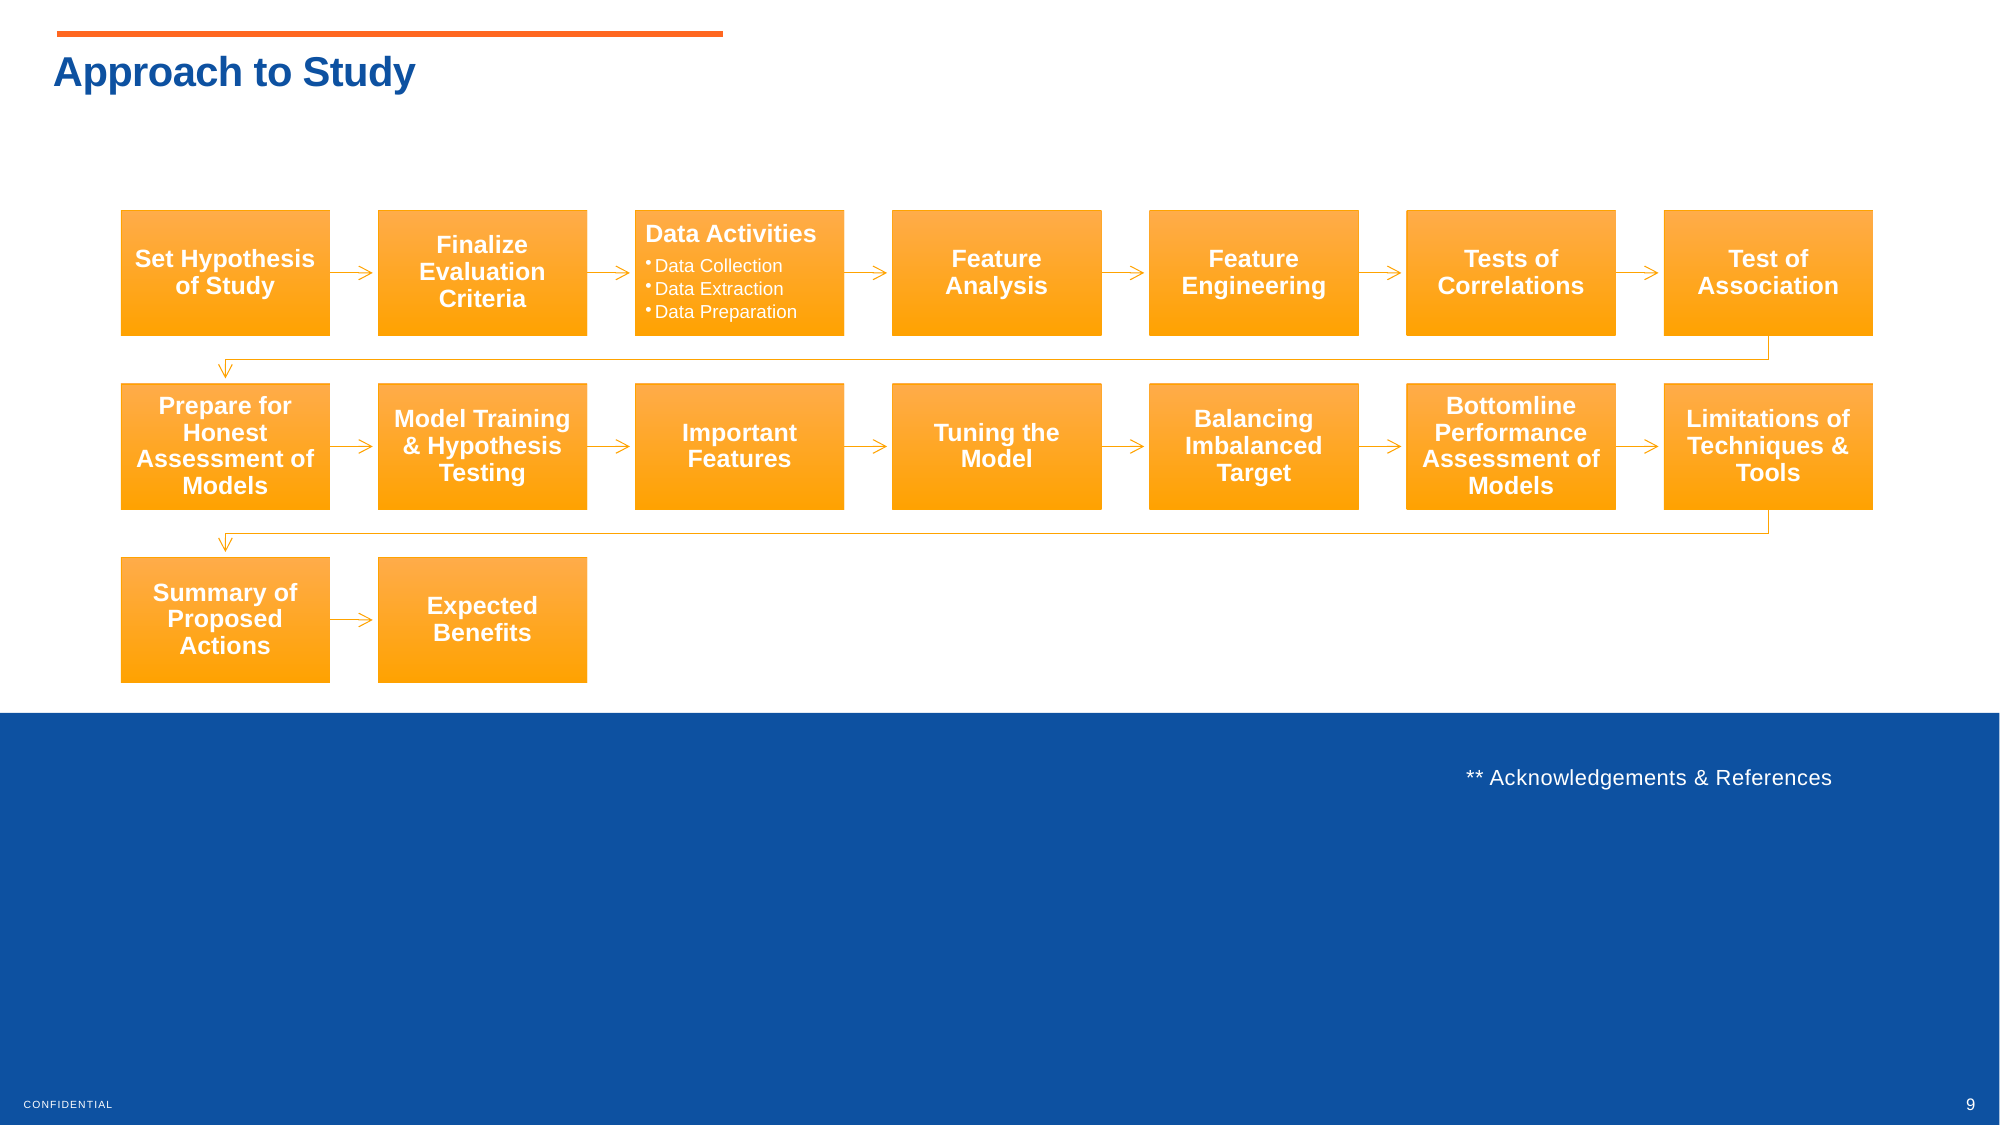

# Approach to Study

Set Hypothesis of Study

Finalize Evaluation Criteria

Data Activities
Data Collection
Data Extraction
Data Preparation

Feature Analysis

Feature Engineering

Tests of Correlations

Test of Association

Prepare for Honest Assessment of Models

Model Training & Hypothesis Testing

Important Features

Tuning the Model

Balancing Imbalanced Target

Bottomline Performance Assessment of Models

Limitations of Techniques & Tools

Summary of Proposed Actions
Expected Benefits
** Acknowledgements & References
9
CONFIDENTIAL